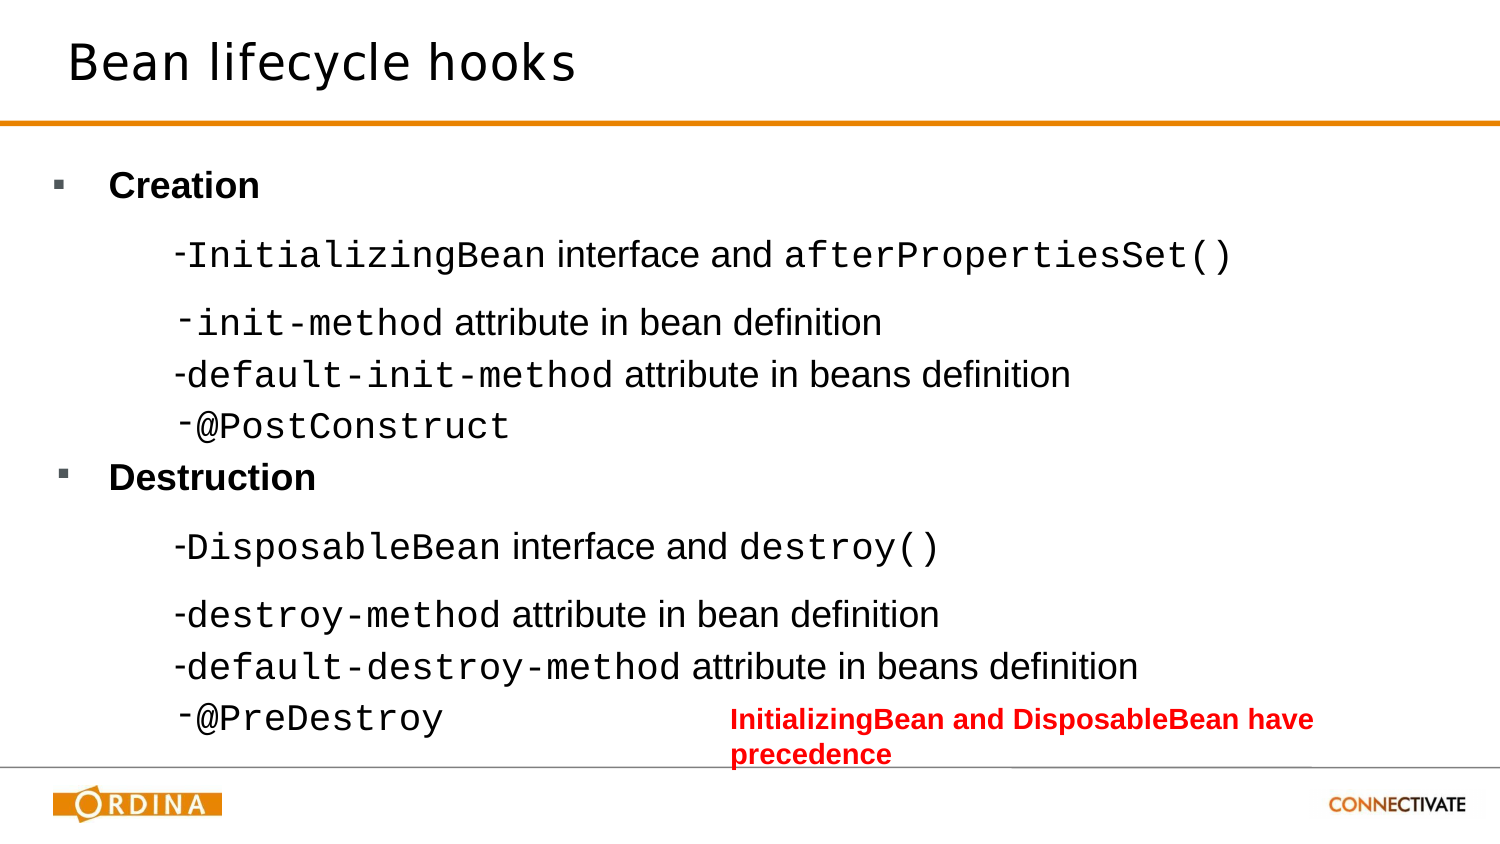

# Bean lifecycle hooks
Creation
InitializingBean interface and afterPropertiesSet()
init-method attribute in bean definition
default-init-method attribute in beans definition
@PostConstruct
Destruction
DisposableBean interface and destroy()
destroy-method attribute in bean definition
default-destroy-method attribute in beans definition
@PreDestroy
InitializingBean and DisposableBean have precedence